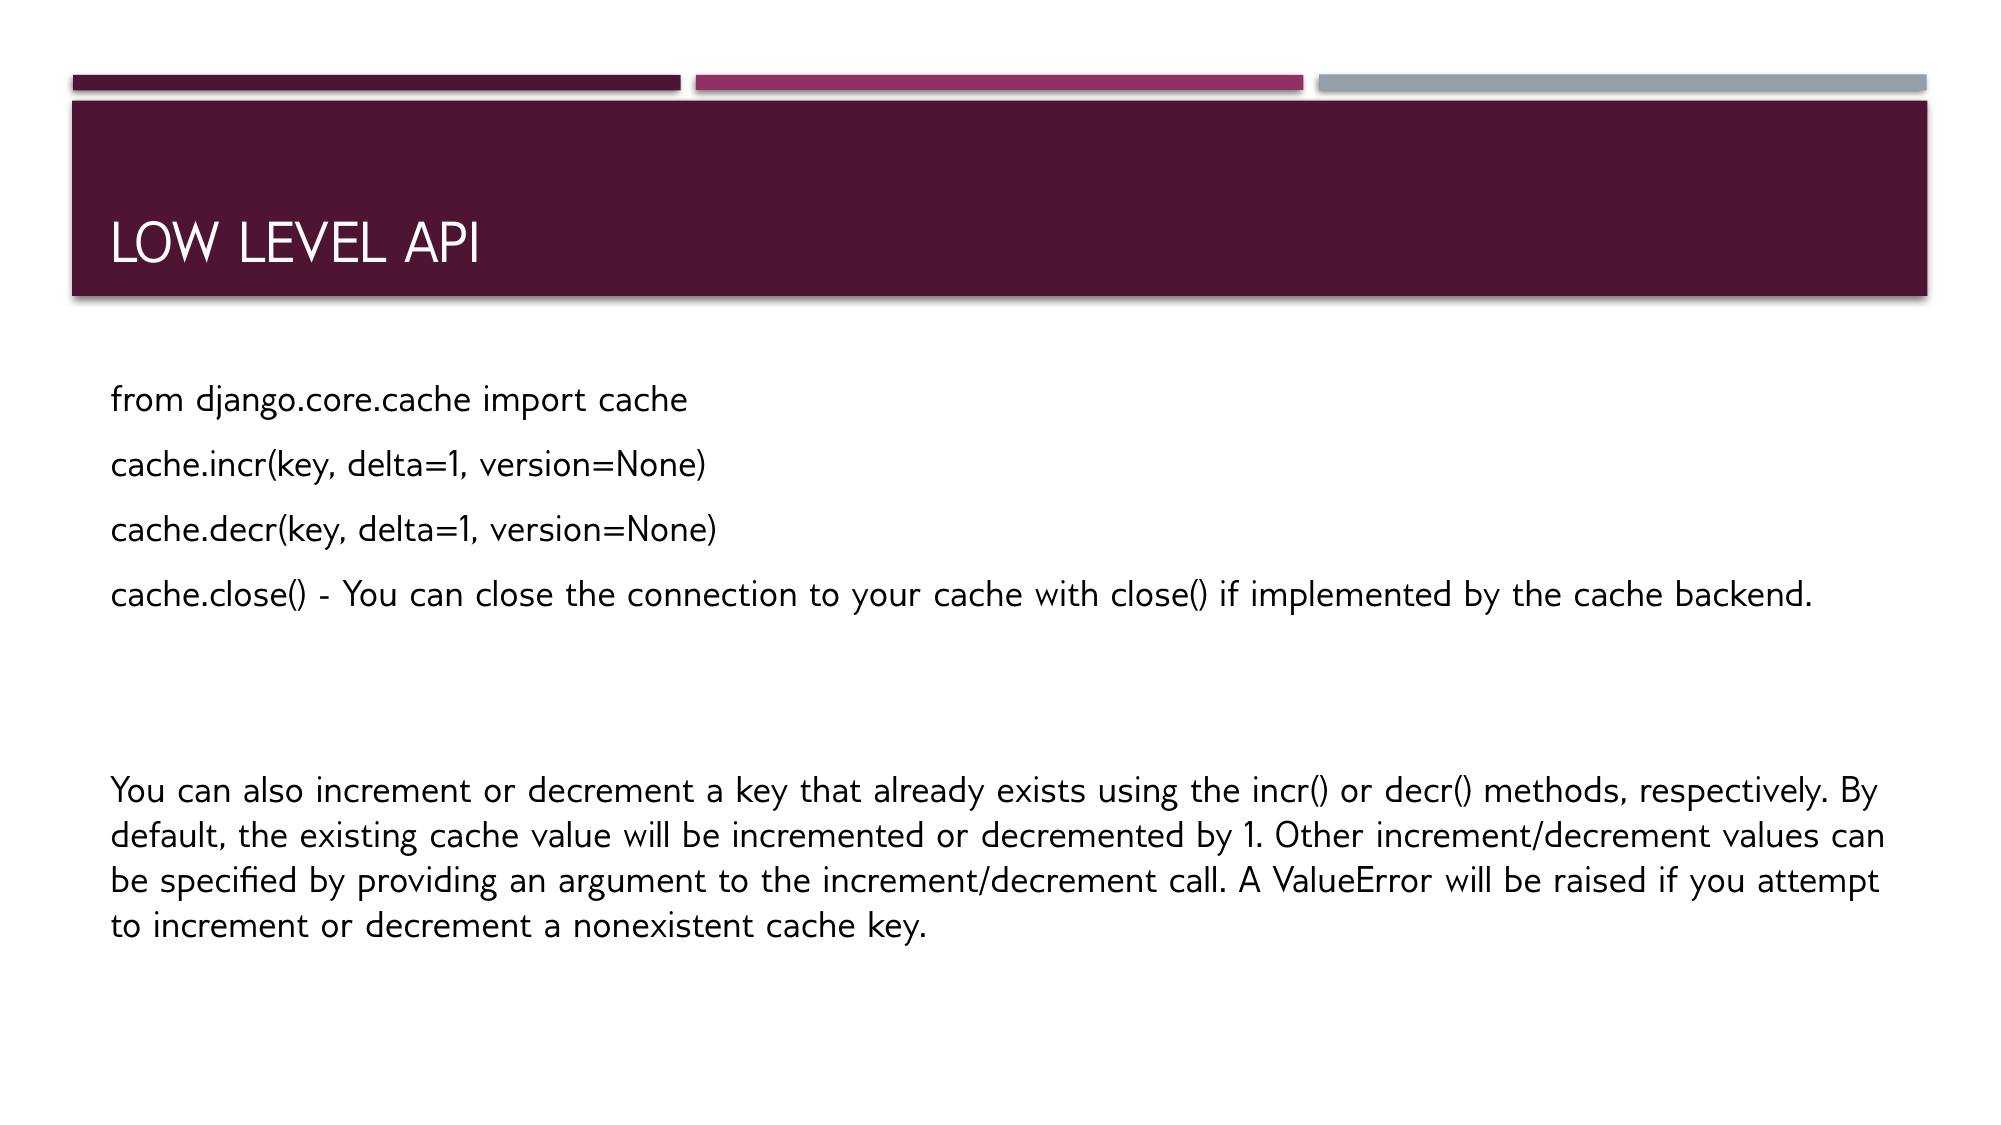

# Low level api
from django.core.cache import cache
cache.incr(key, delta=1, version=None)
cache.decr(key, delta=1, version=None)
cache.close() - You can close the connection to your cache with close() if implemented by the cache backend.

You can also increment or decrement a key that already exists using the incr() or decr() methods, respectively. By default, the existing cache value will be incremented or decremented by 1. Other increment/decrement values can be specified by providing an argument to the increment/decrement call. A ValueError will be raised if you attempt to increment or decrement a nonexistent cache key.